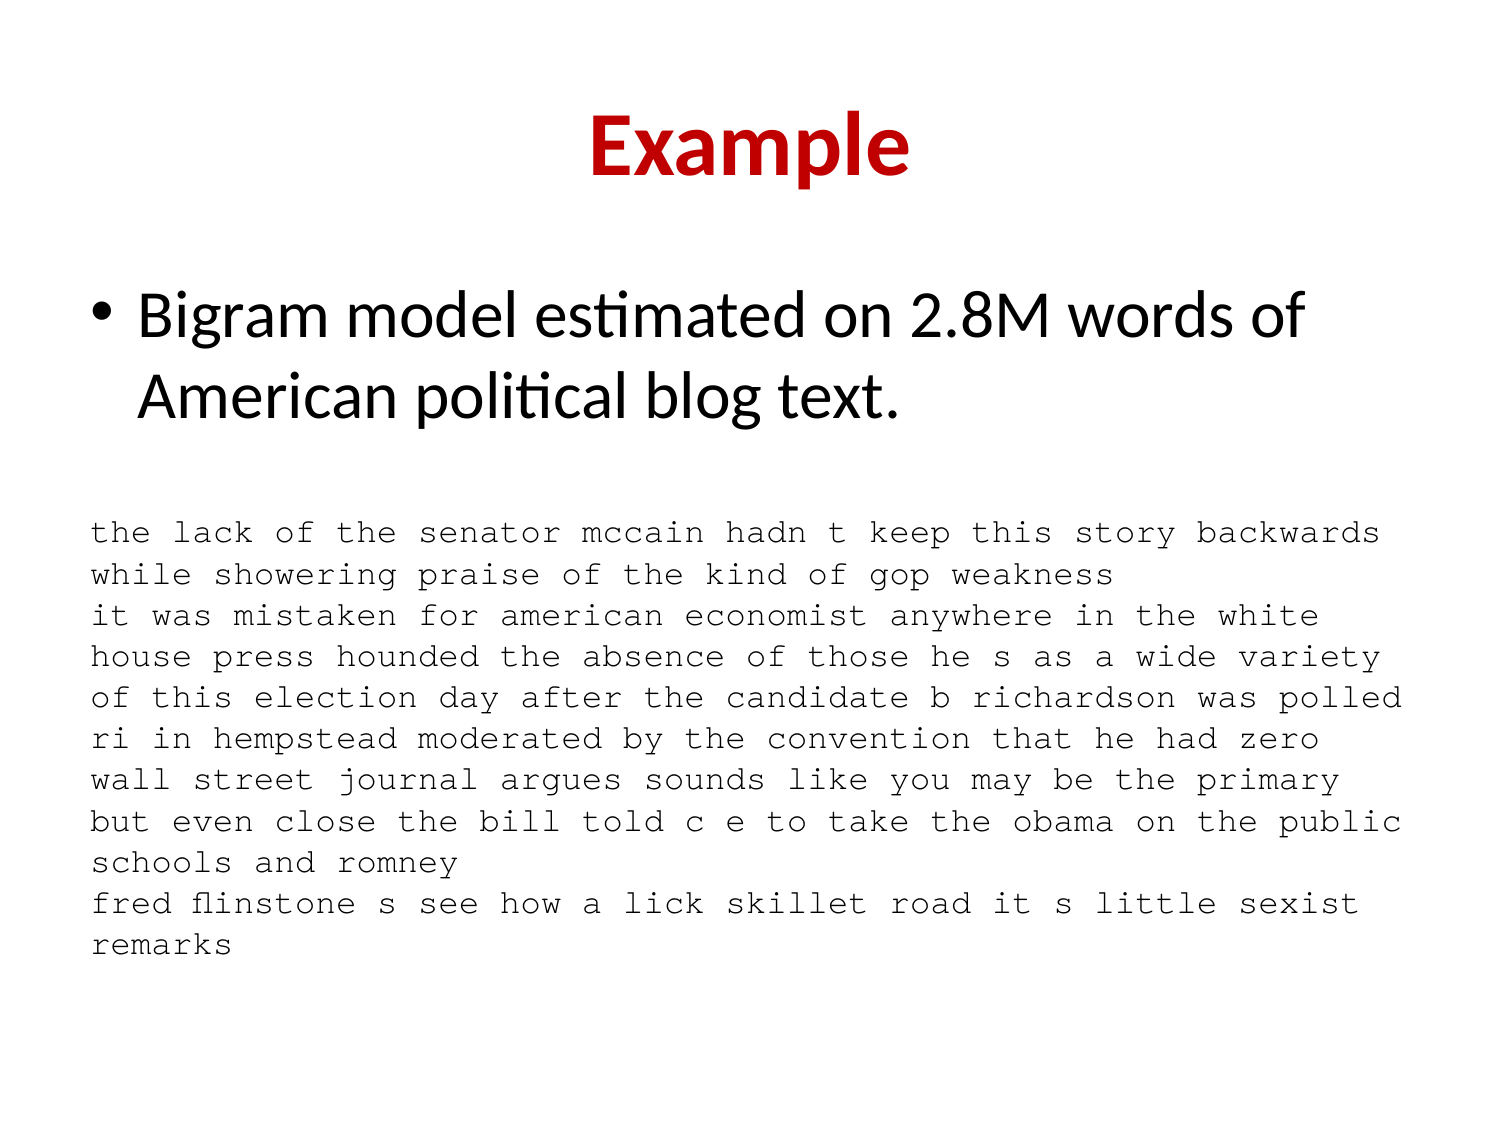

# Example
Bigram model estimated on 2.8M words of American political blog text.

the lack of the senator mccain hadn t keep this story backwards
while showering praise of the kind of gop weakness
it was mistaken for american economist anywhere in the white house press hounded the absence of those he s as a wide variety of this election day after the candidate b richardson was polled ri in hempstead moderated by the convention that he had zero wall street journal argues sounds like you may be the primary
but even close the bill told c e to take the obama on the public schools and romney
fred flinstone s see how a lick skillet road it s little sexist remarks